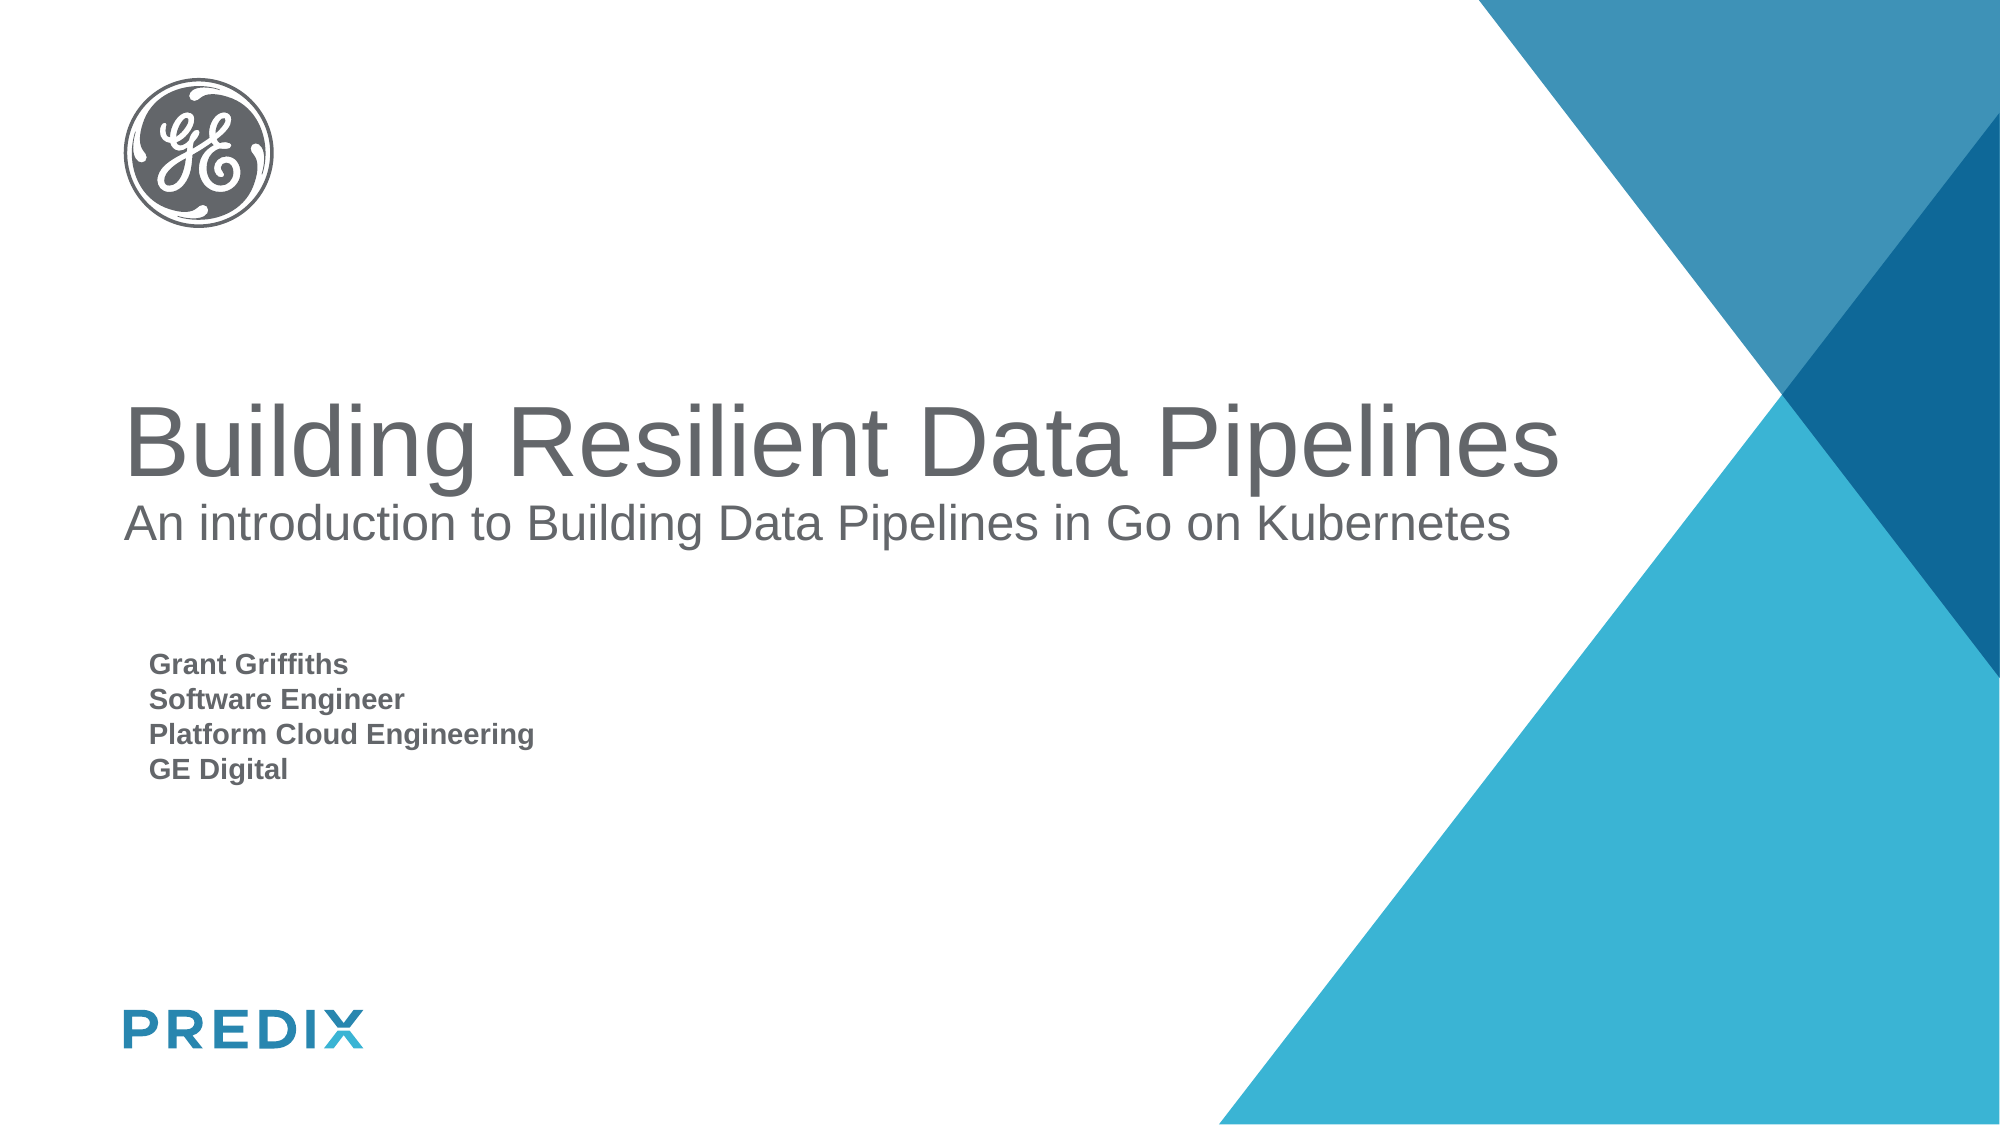

# Building Resilient Data Pipelines An introduction to Building Data Pipelines in Go on Kubernetes
Grant Griffiths
Software Engineer
Platform Cloud Engineering
GE Digital